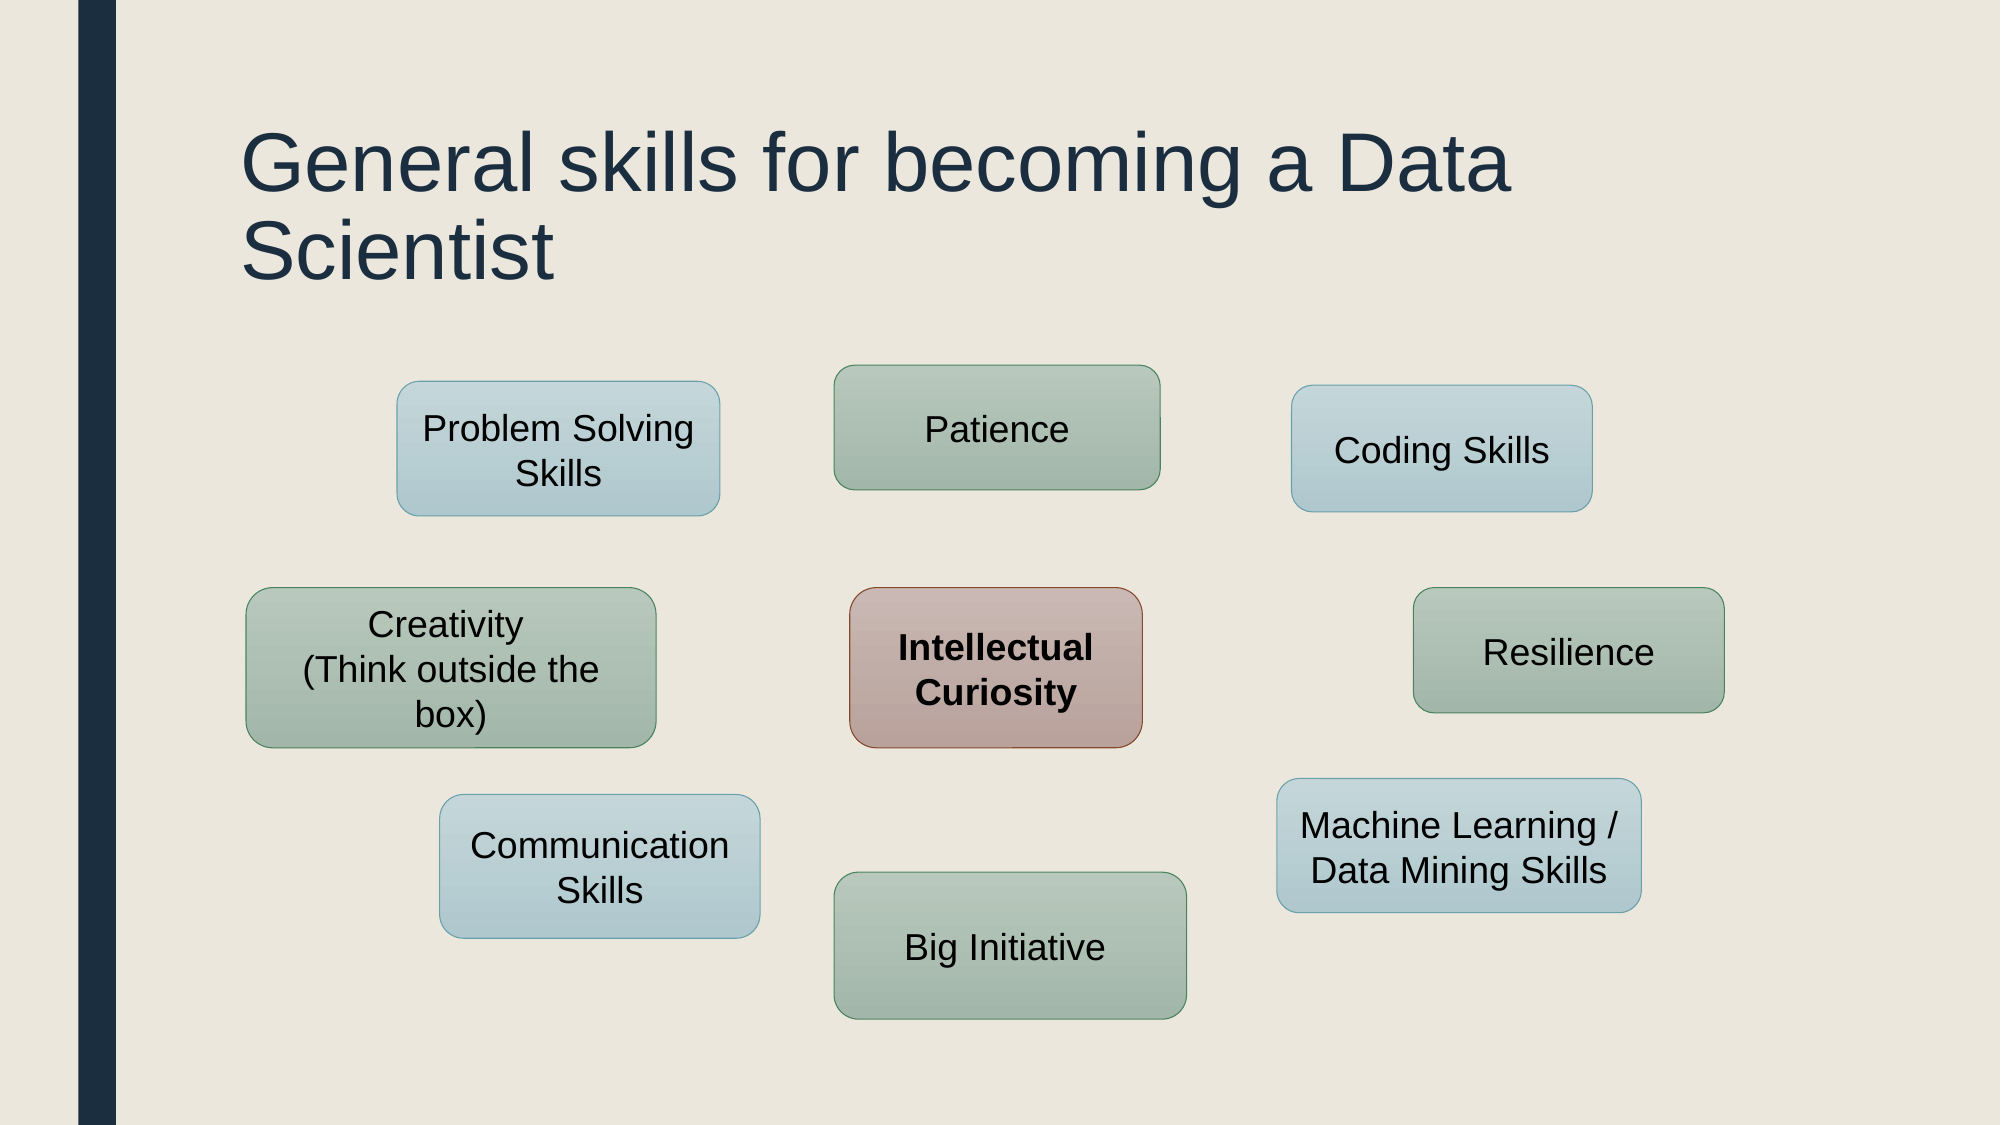

# General skills for becoming a Data Scientist
Patience
Problem Solving Skills
Coding Skills
Creativity
(Think outside the box)
Intellectual Curiosity
Resilience
Machine Learning / Data Mining Skills
Communication Skills
Big Initiative